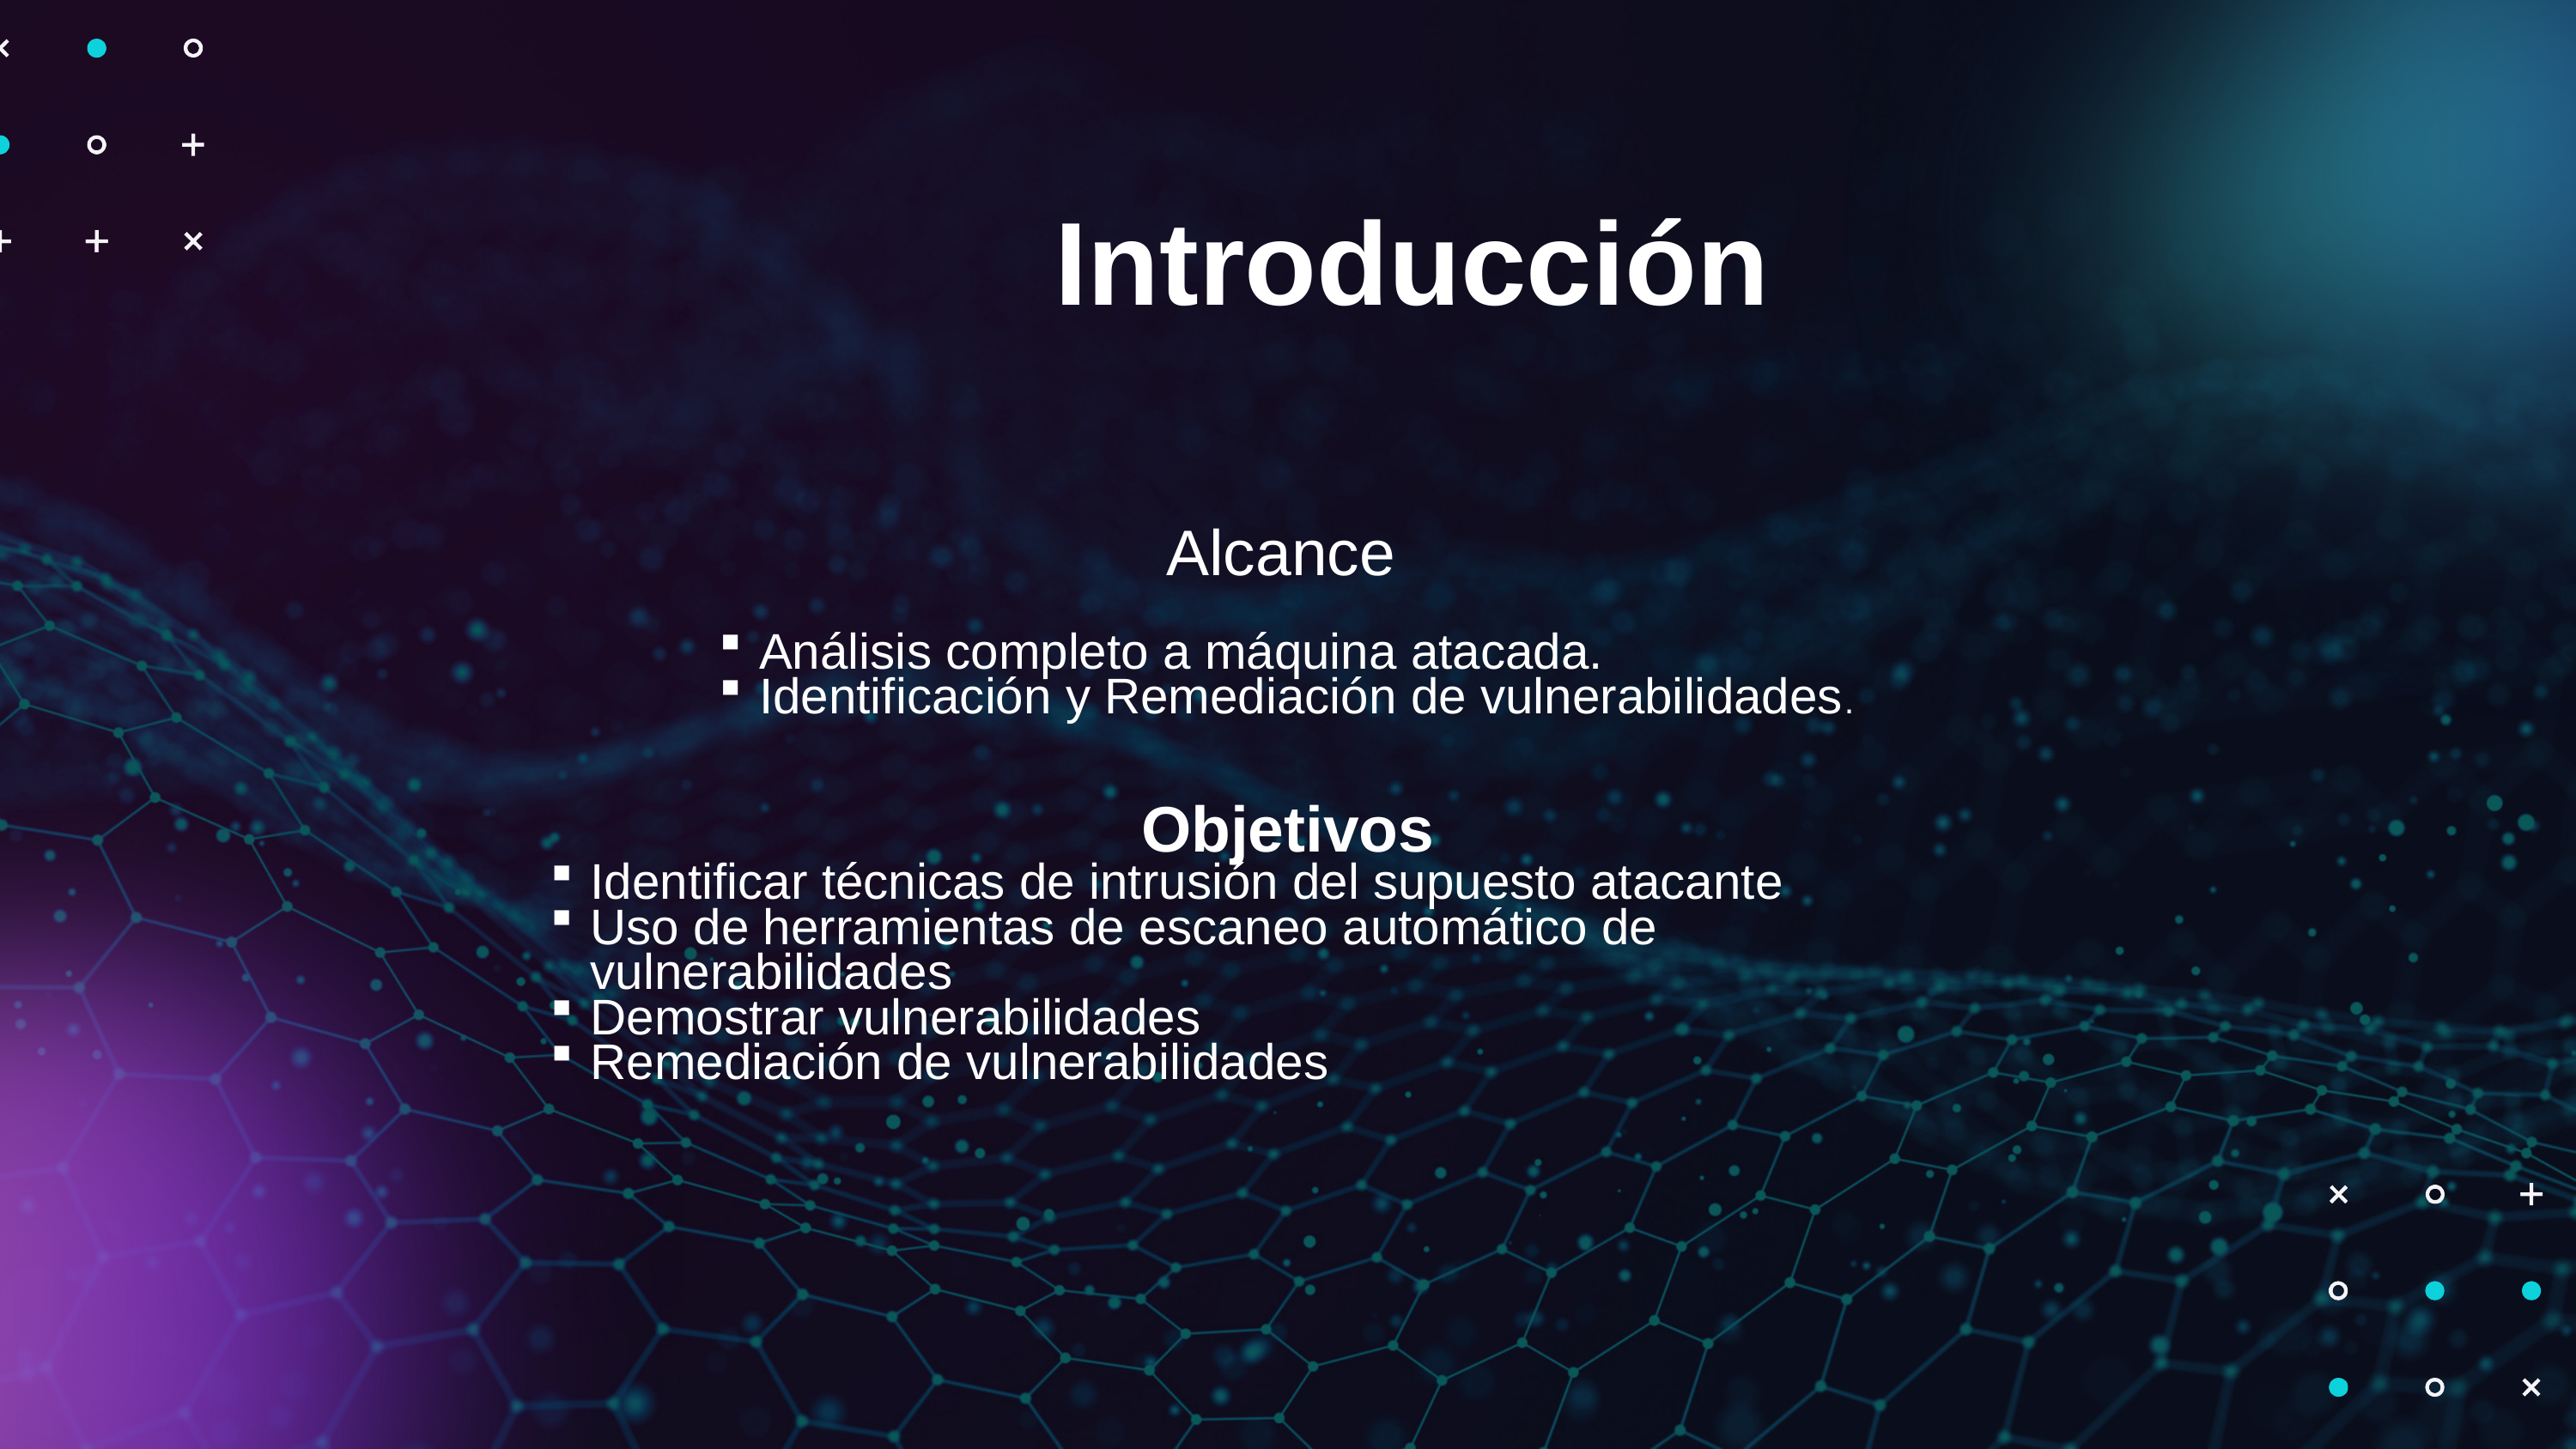

Introducción
Alcance

Análisis completo a máquina atacada.
Identificación y Remediación de vulnerabilidades.

Objetivos
Identificar técnicas de intrusión del supuesto atacante
Uso de herramientas de escaneo automático de vulnerabilidades
Demostrar vulnerabilidades
Remediación de vulnerabilidades